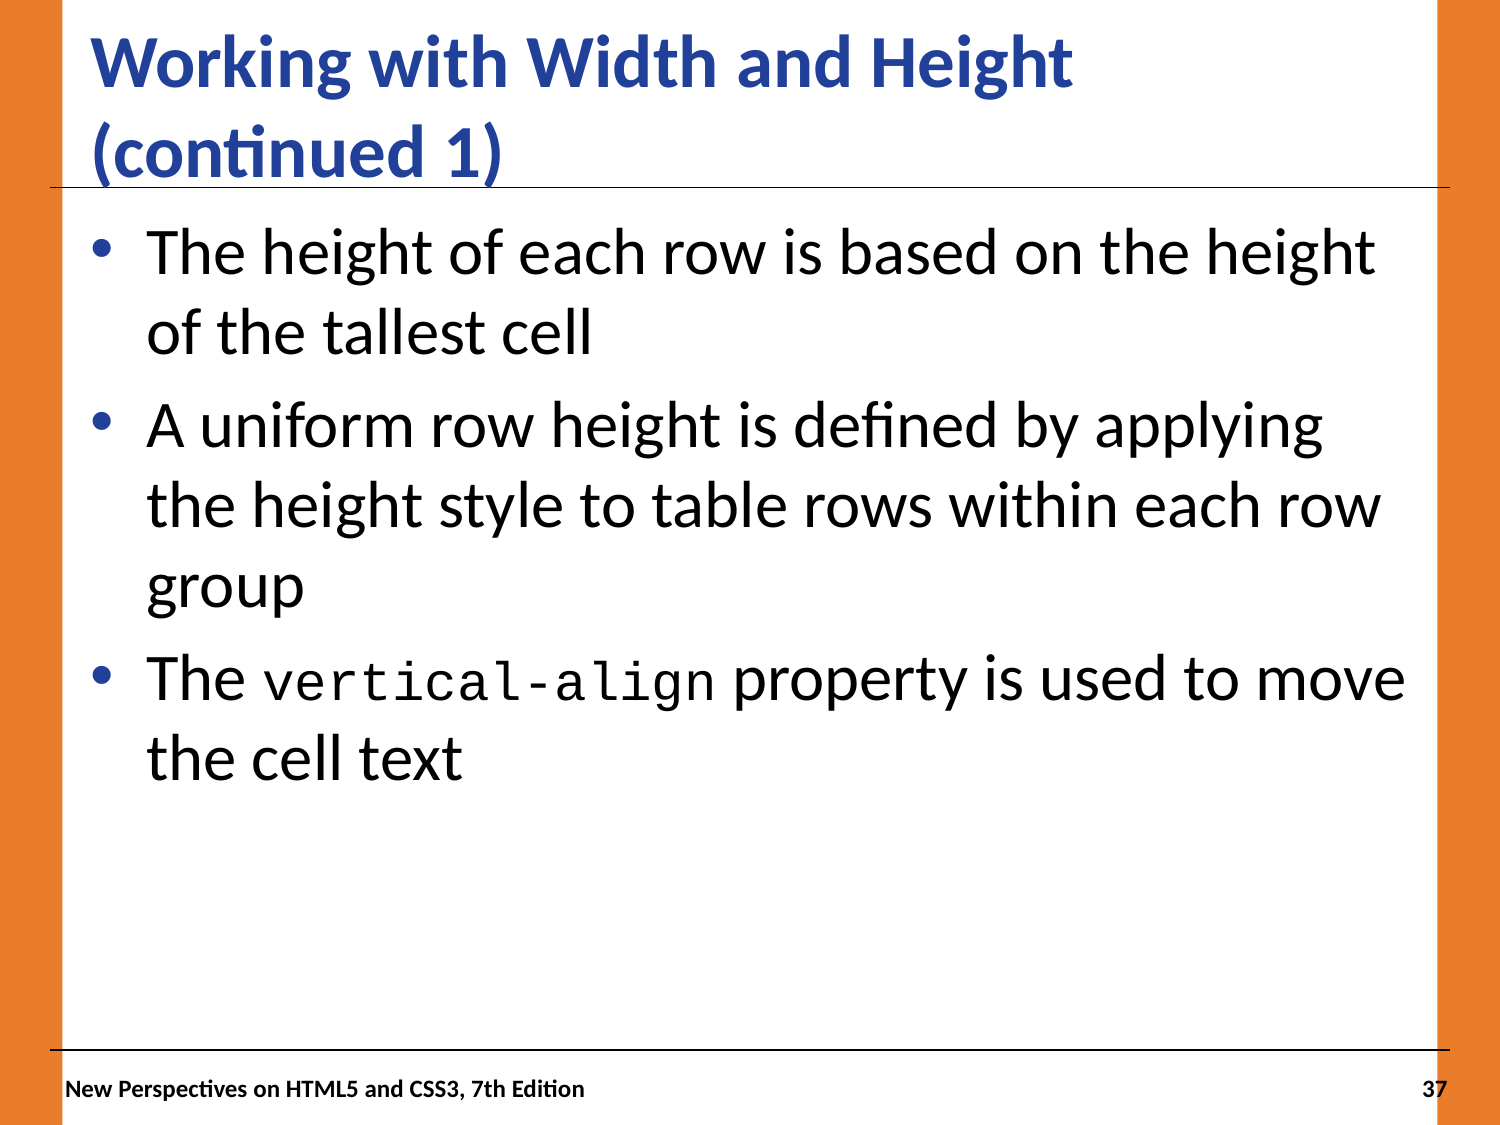

Working with Width and Height (continued 1)
The height of each row is based on the height of the tallest cell
A uniform row height is defined by applying the height style to table rows within each row group
The vertical-align property is used to move the cell text

New Perspectives on HTML5 and CSS3, 7th Edition
37